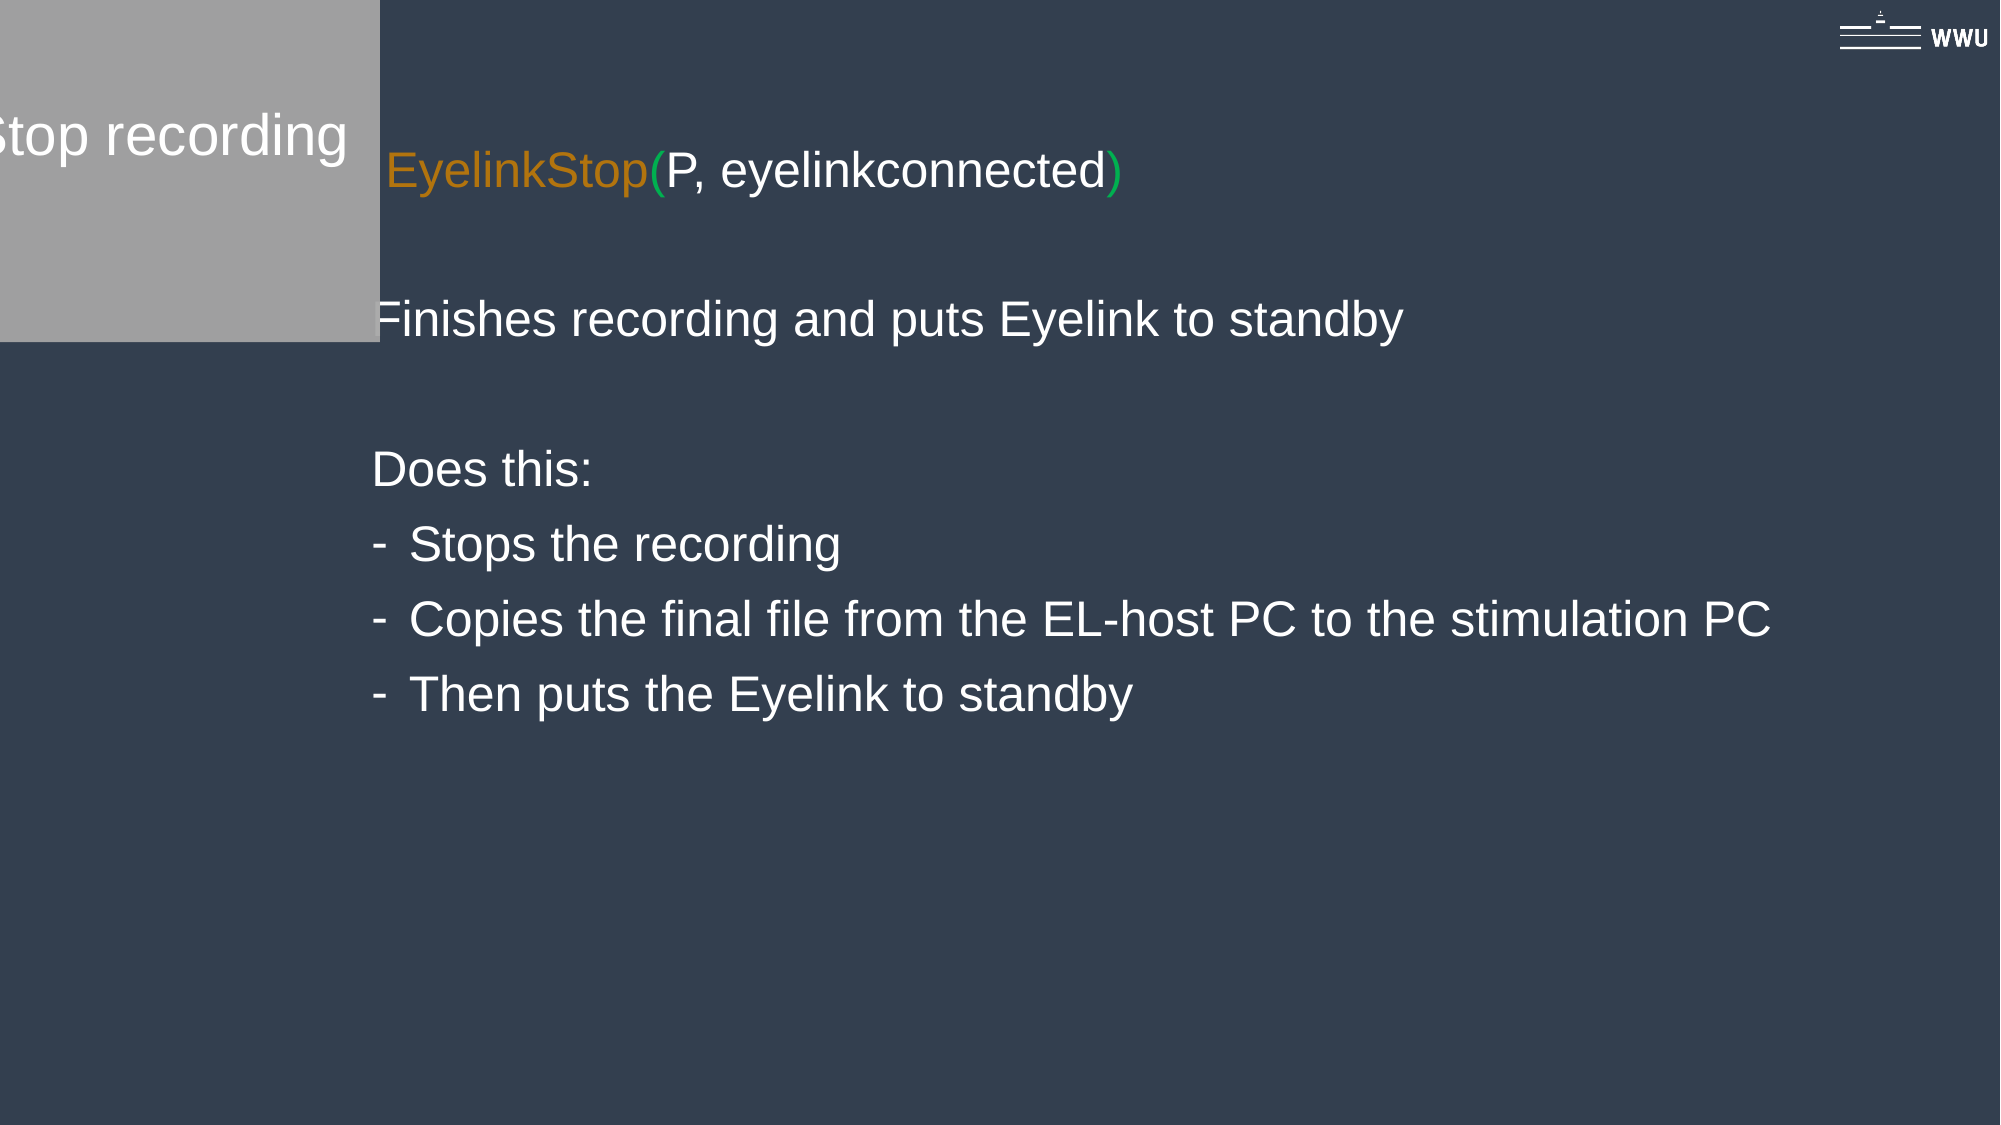

Stop recording
 EyelinkStop(P, eyelinkconnected)

Finishes recording and puts Eyelink to standby

Does this:
Stops the recording
Copies the final file from the EL-host PC to the stimulation PC
Then puts the Eyelink to standby